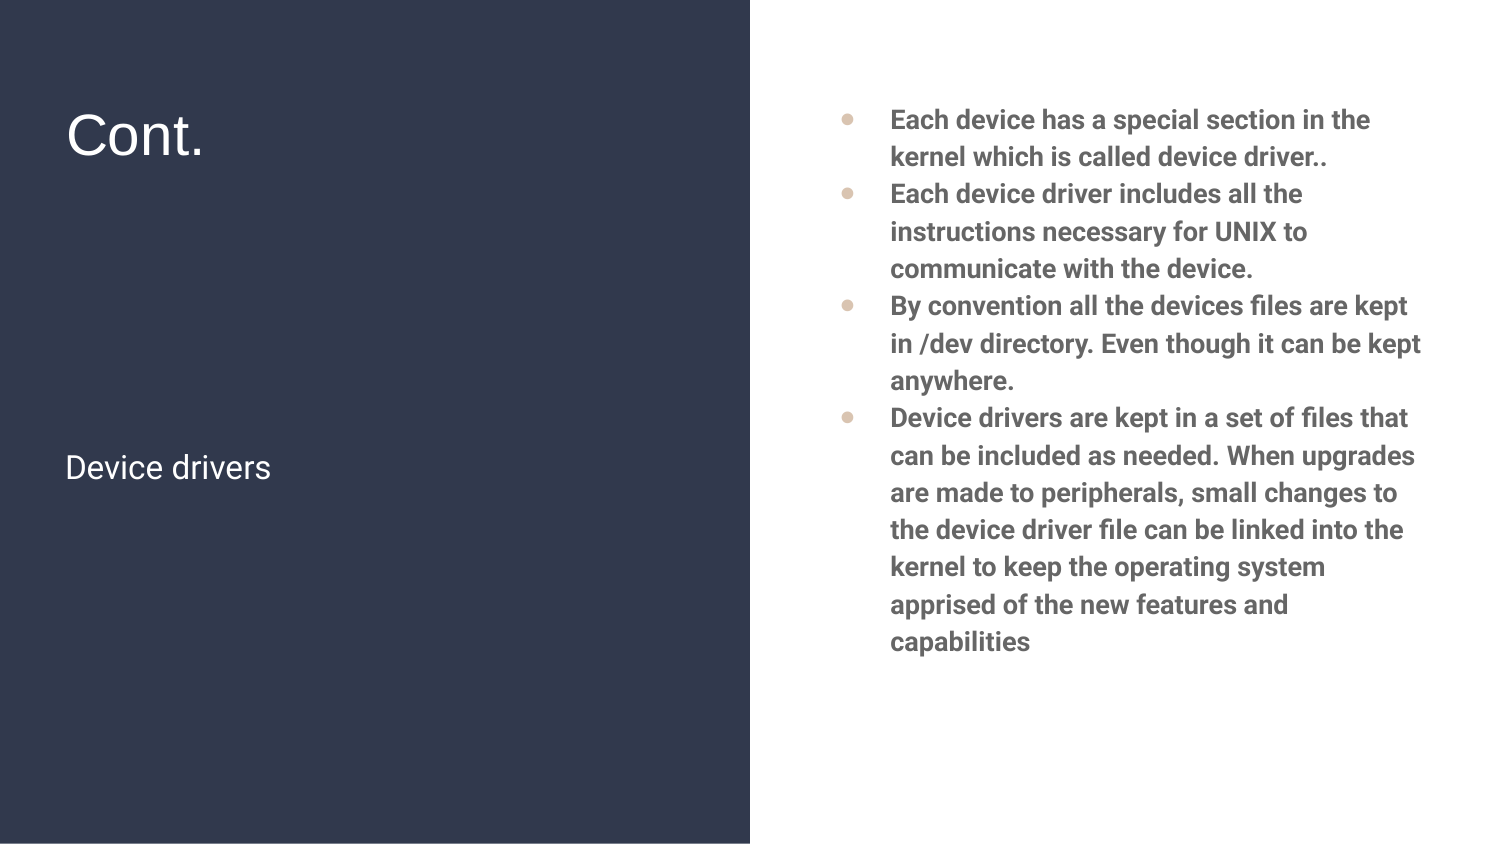

# Cont.
Each device has a special section in the kernel which is called device driver..
Each device driver includes all the instructions necessary for UNIX to communicate with the device.
By convention all the devices files are kept in /dev directory. Even though it can be kept anywhere.
Device drivers are kept in a set of files that can be included as needed. When upgrades are made to peripherals, small changes to the device driver file can be linked into the kernel to keep the operating system apprised of the new features and capabilities
Device drivers